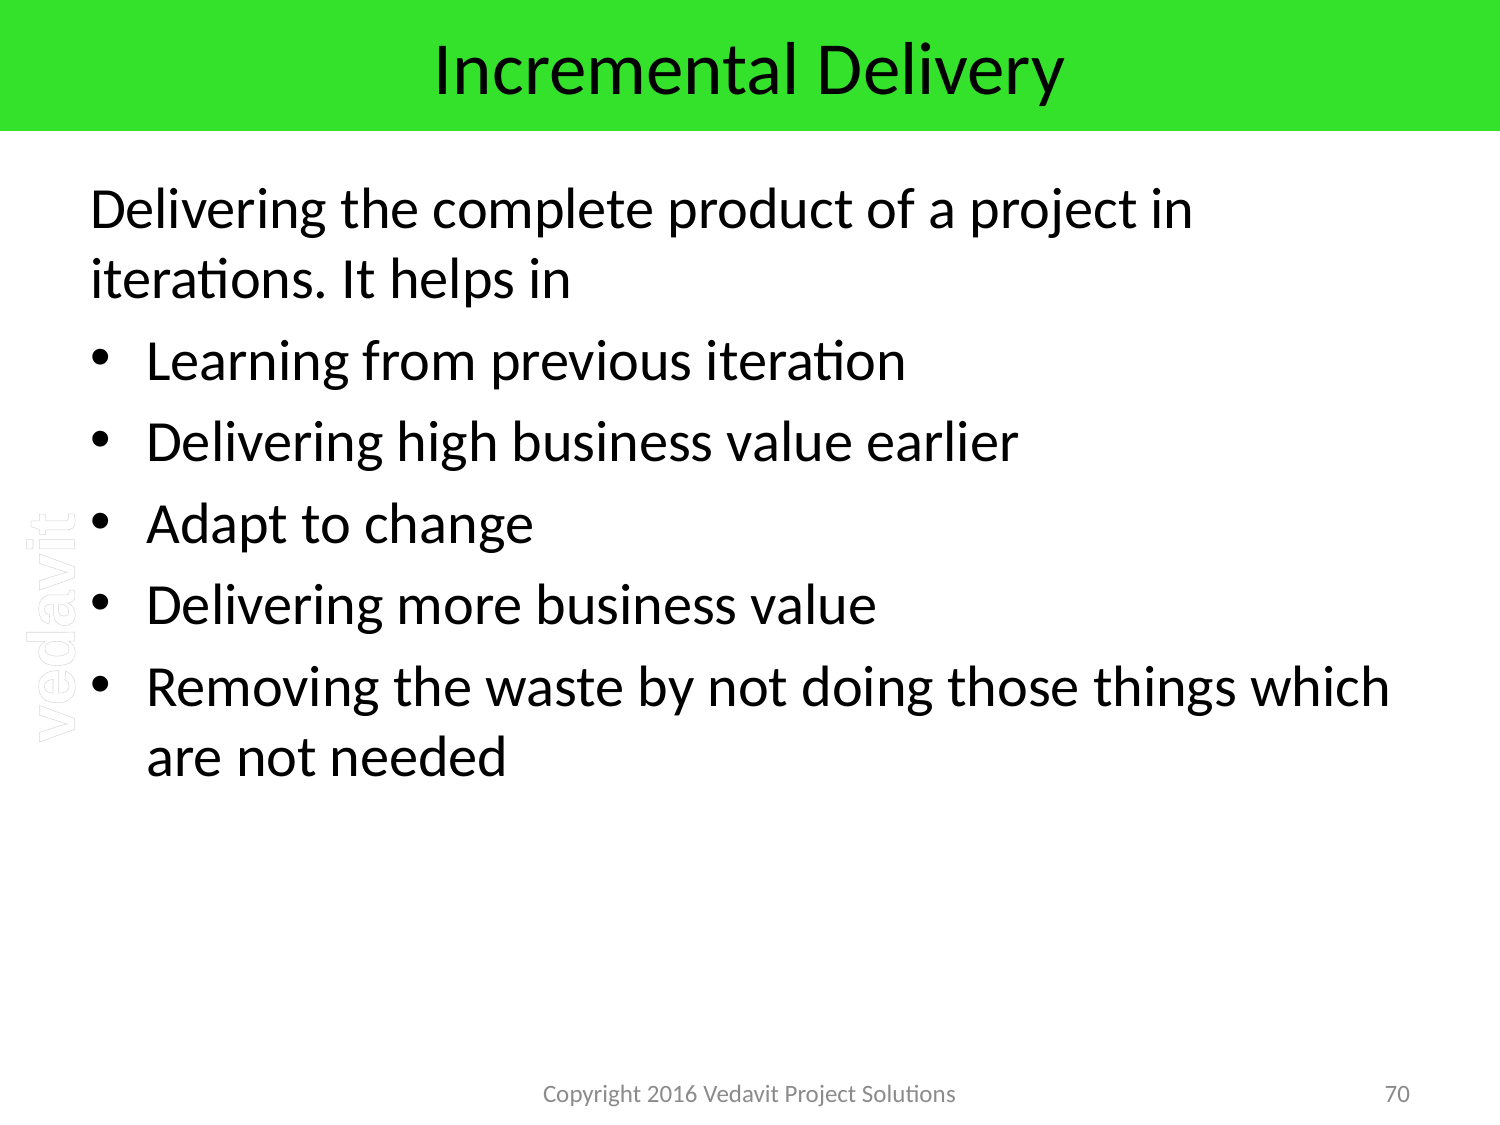

# Incremental Delivery
Delivering the complete product of a project in iterations. It helps in
Learning from previous iteration
Delivering high business value earlier
Adapt to change
Delivering more business value
Removing the waste by not doing those things which are not needed

Copyright 2016 Vedavit Project Solutions
70